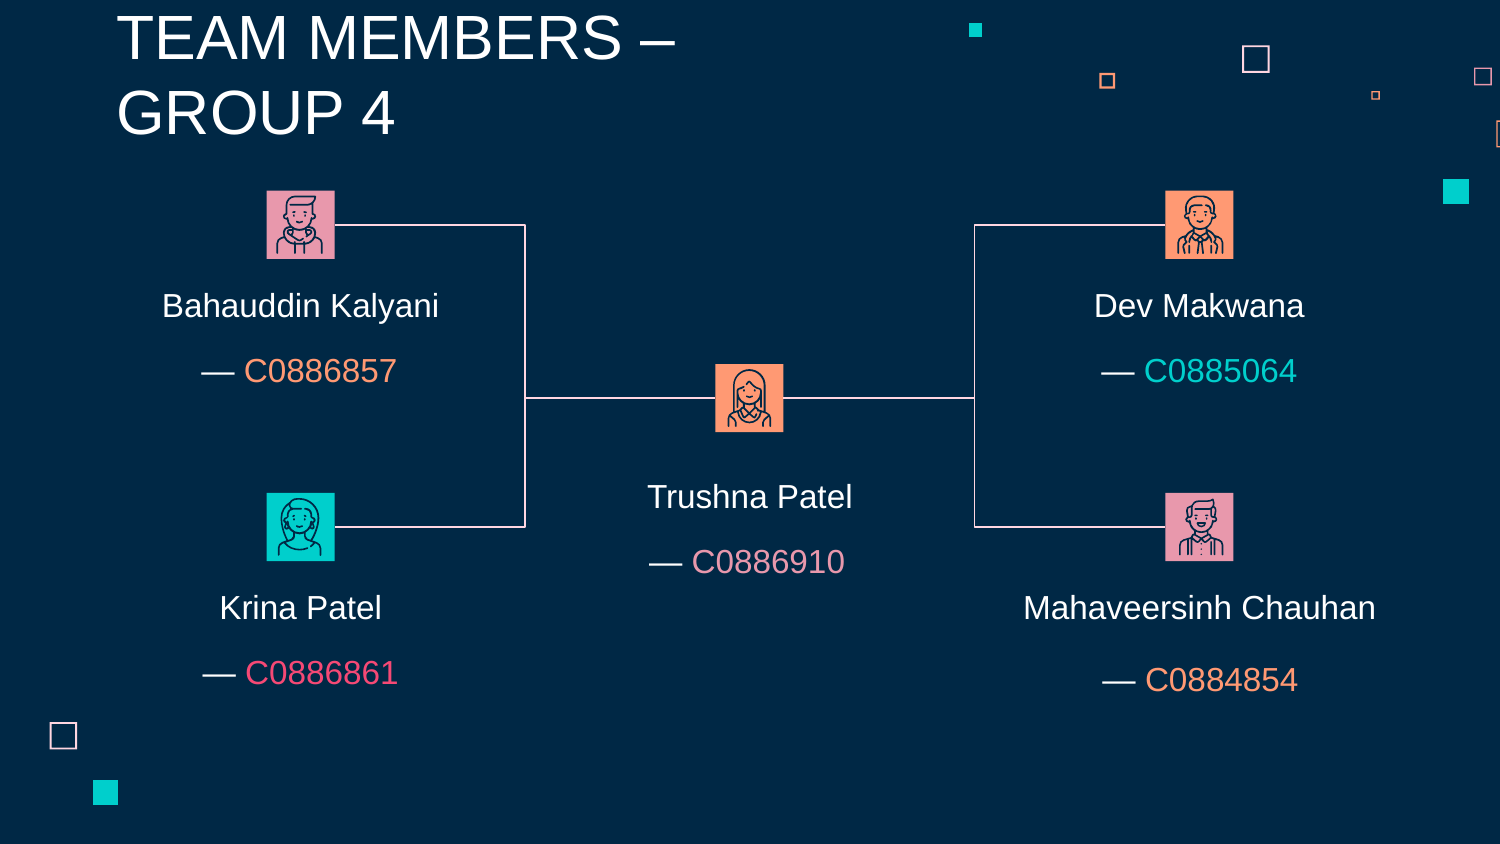

TEAM MEMBERS – GROUP 4

Bahauddin Kalyani
Dev Makwana
# — C0886857
— C0885064

Trushna Patel

— C0886910
Mahaveersinh Chauhan
Krina Patel
— C0886861
— C0884854